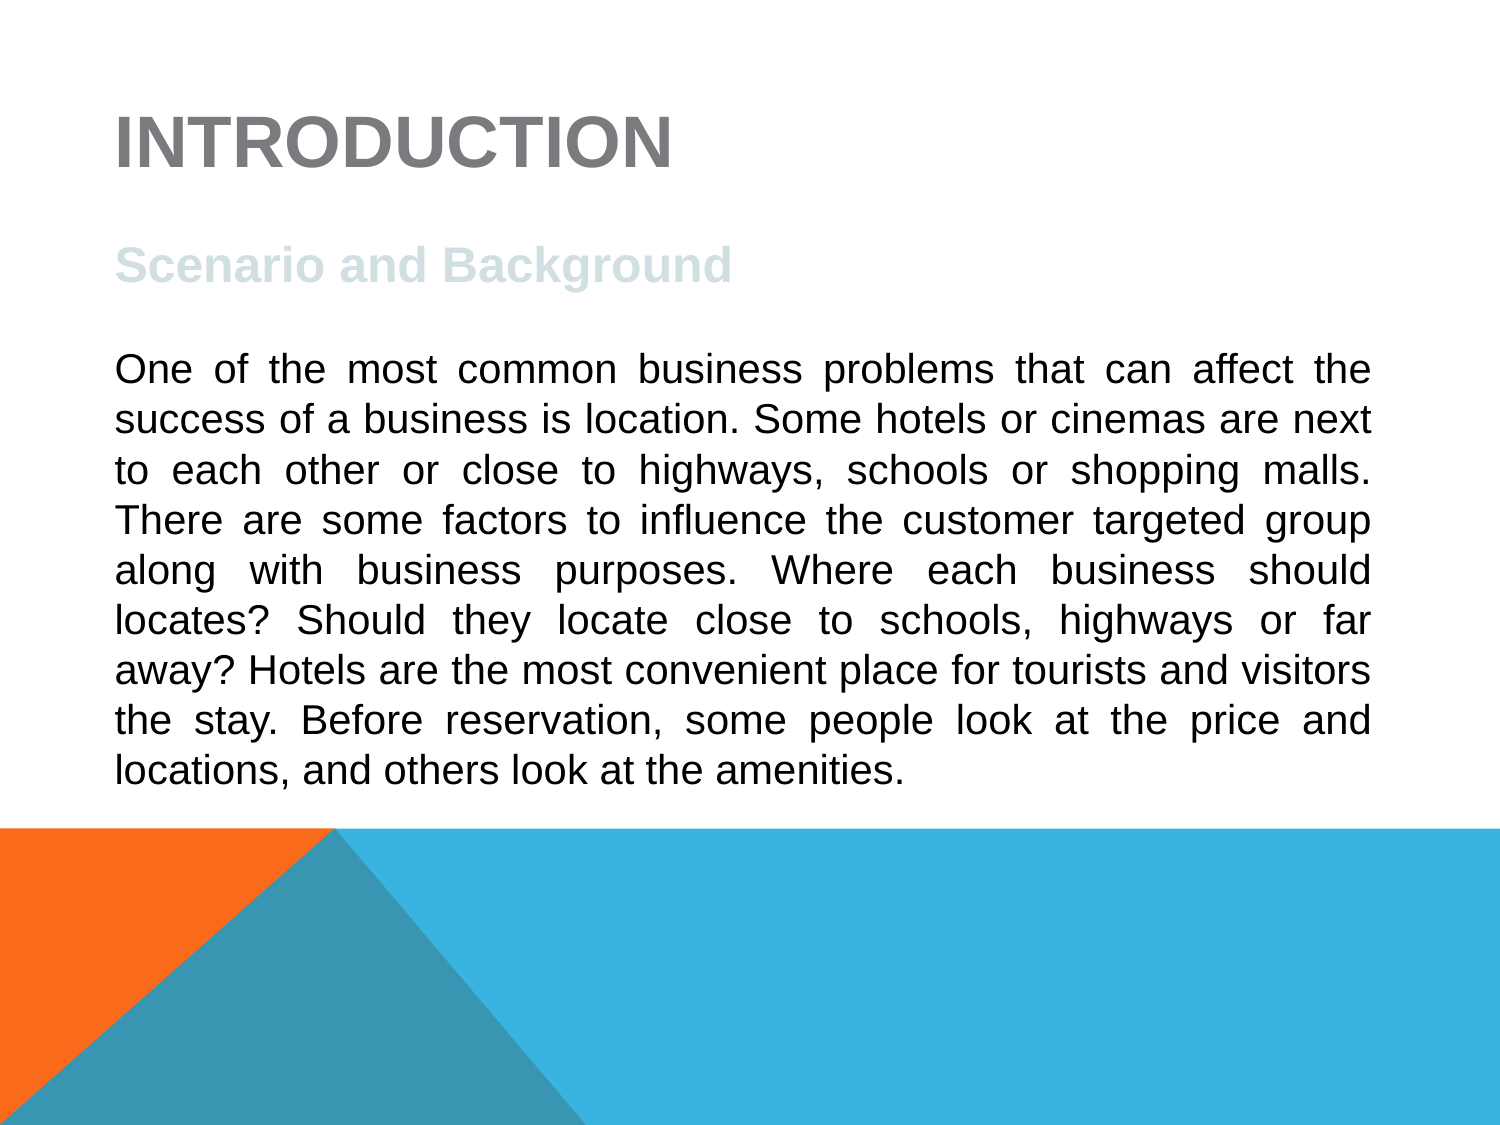

Introduction
Scenario and Background

One of the most common business problems that can affect the success of a business is location. Some hotels or cinemas are next to each other or close to highways, schools or shopping malls. There are some factors to influence the customer targeted group along with business purposes. Where each business should locates? Should they locate close to schools, highways or far away? Hotels are the most convenient place for tourists and visitors the stay. Before reservation, some people look at the price and locations, and others look at the amenities.